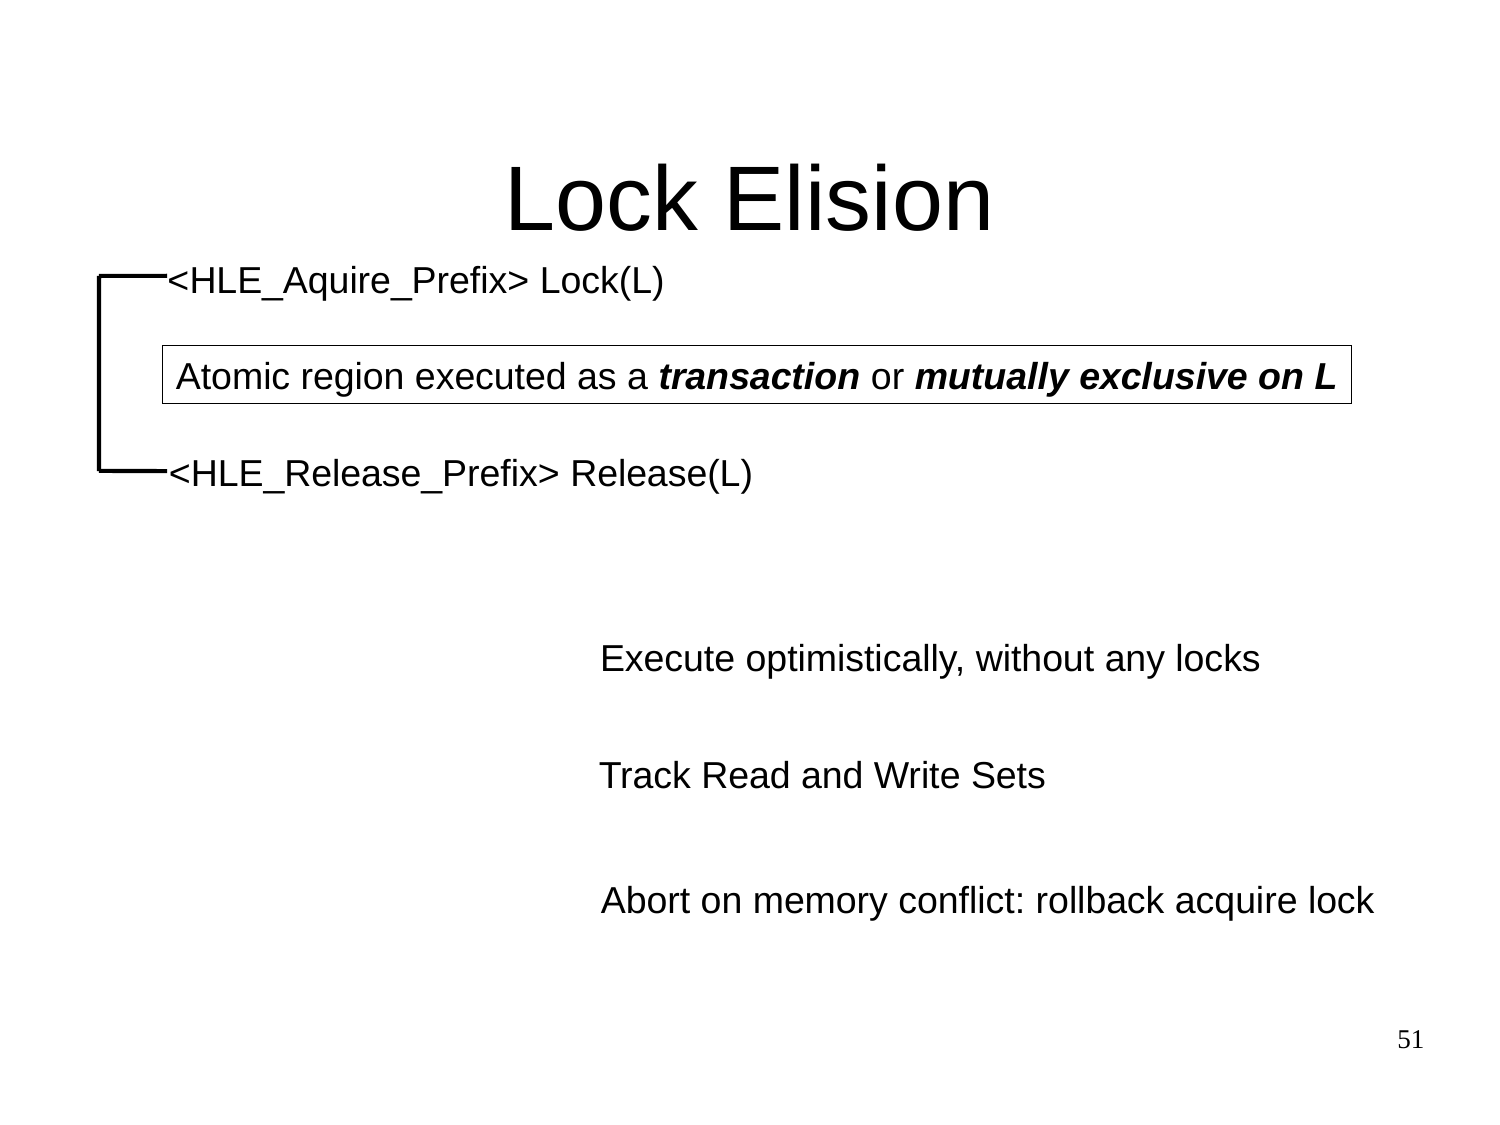

# Lock Elision
<HLE_Aquire_Prefix> Lock(L)

Atomic region executed as a transaction or mutually exclusive on L
<HLE_Release_Prefix> Release(L)

Execute optimistically, without any locks
Track Read and Write Sets
Abort on memory conflict: rollback acquire lock
51